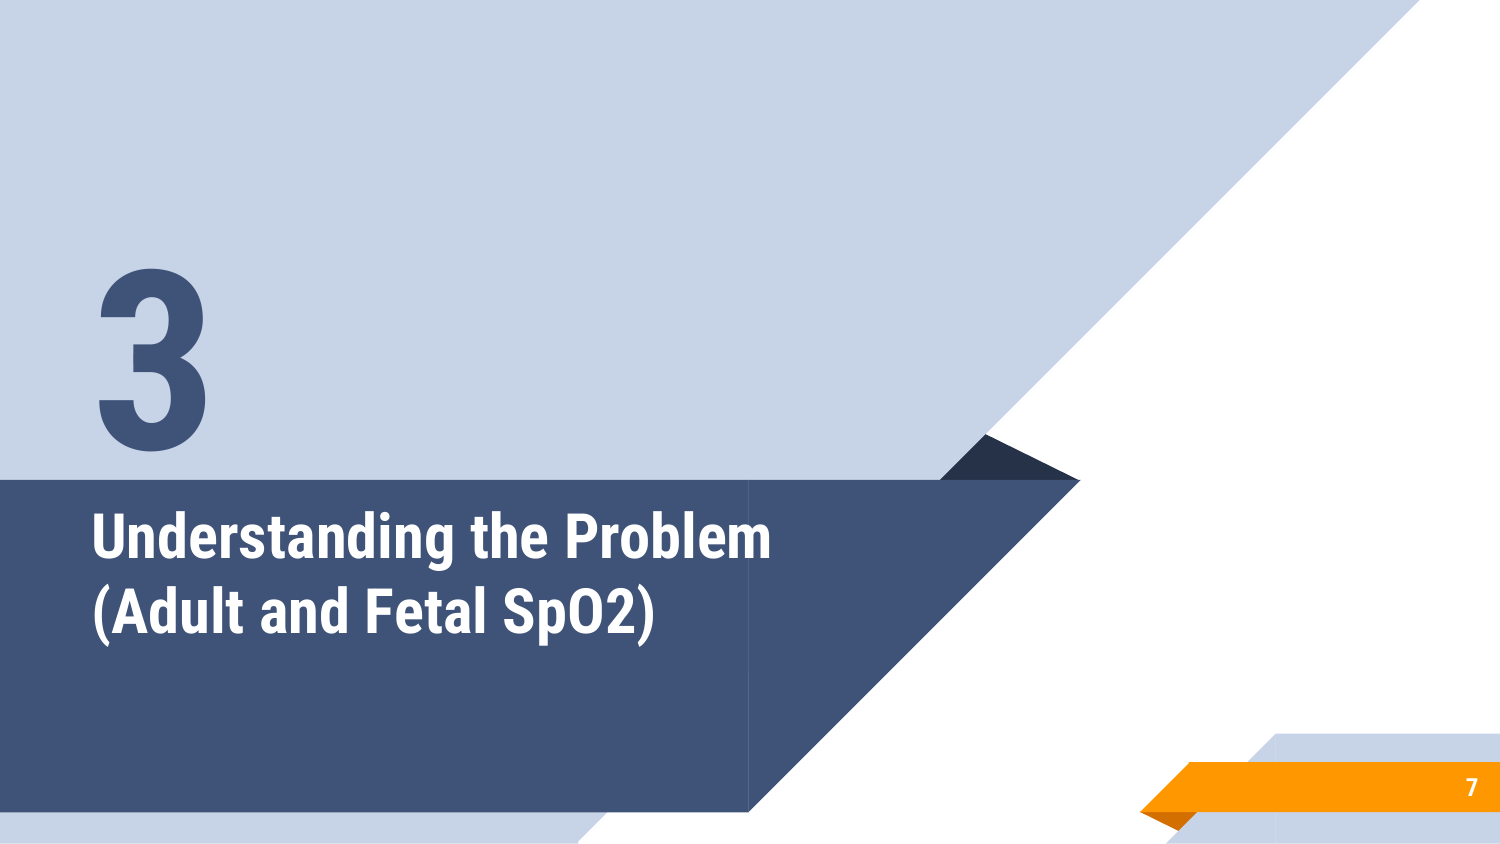

3
# Understanding the Problem (Adult and Fetal SpO2)
7